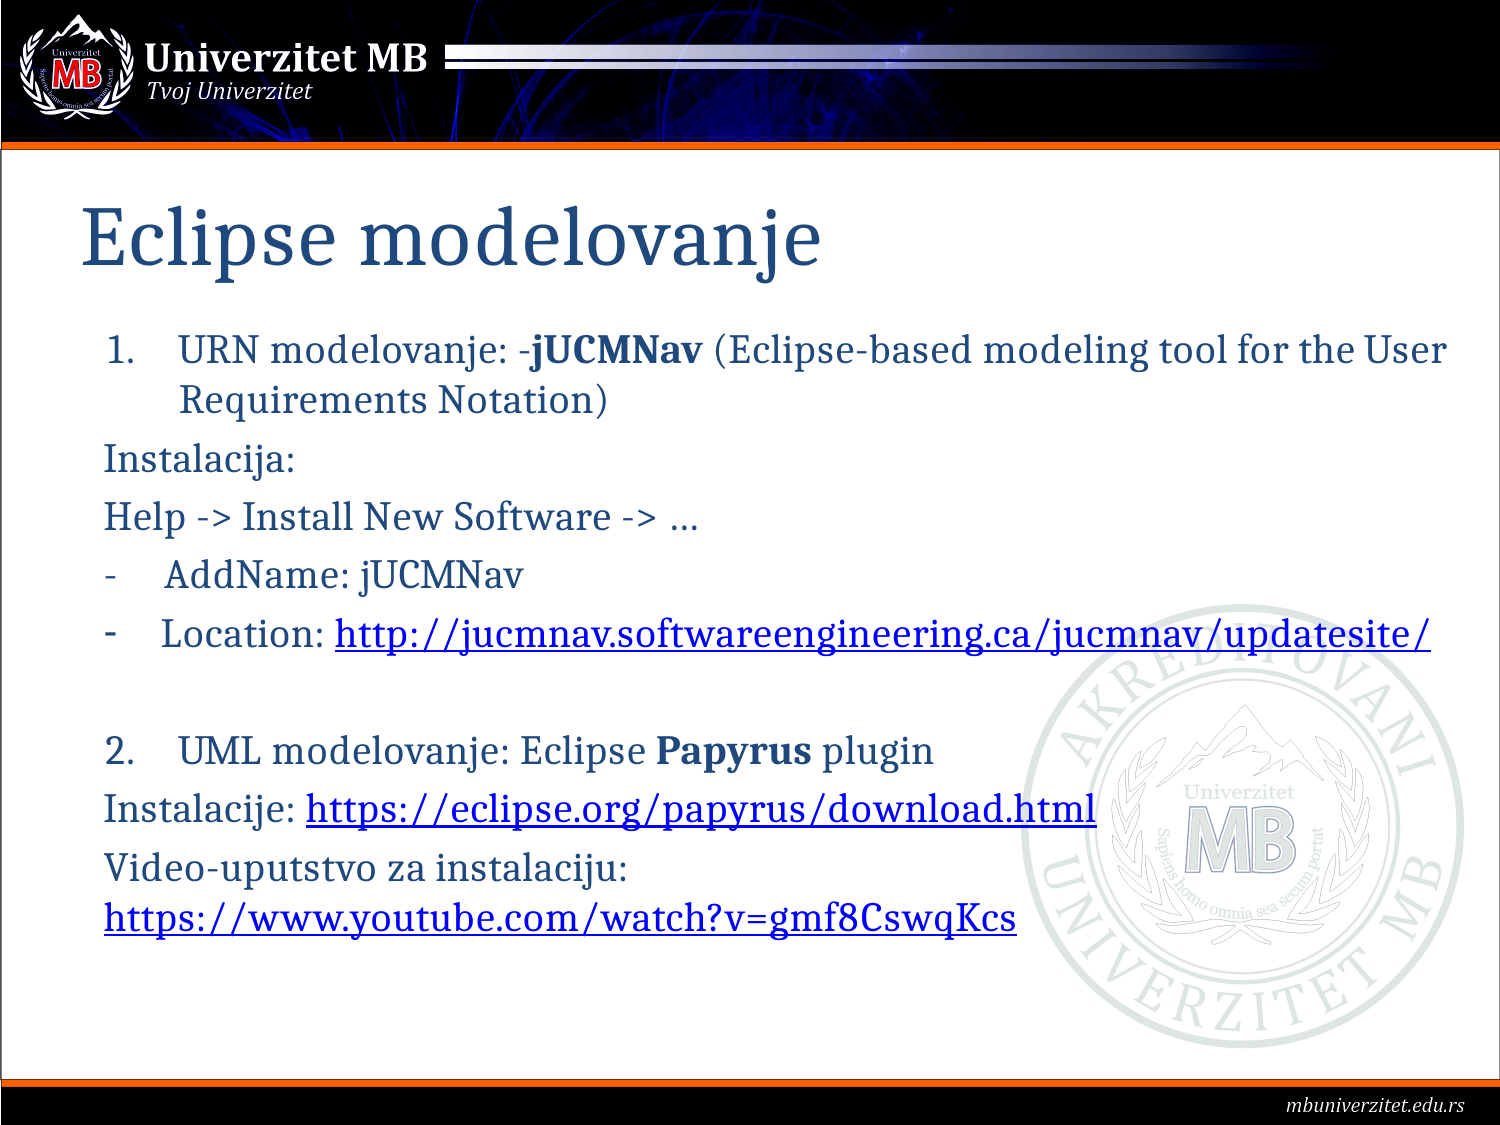

# Eclipse modelovanje
URN modelovanje: -jUCMNav (Eclipse-based modeling tool for the User Requirements Notation)
Instalacija:
Help -> Install New Software -> …
-     AddName: jUCMNav
Location: http://jucmnav.softwareengineering.ca/jucmnav/updatesite/

UML modelovanje: Eclipse Papyrus plugin
Instalacije: https://eclipse.org/papyrus/download.html
Video-uputstvo za instalaciju: https://www.youtube.com/watch?v=gmf8CswqKcs